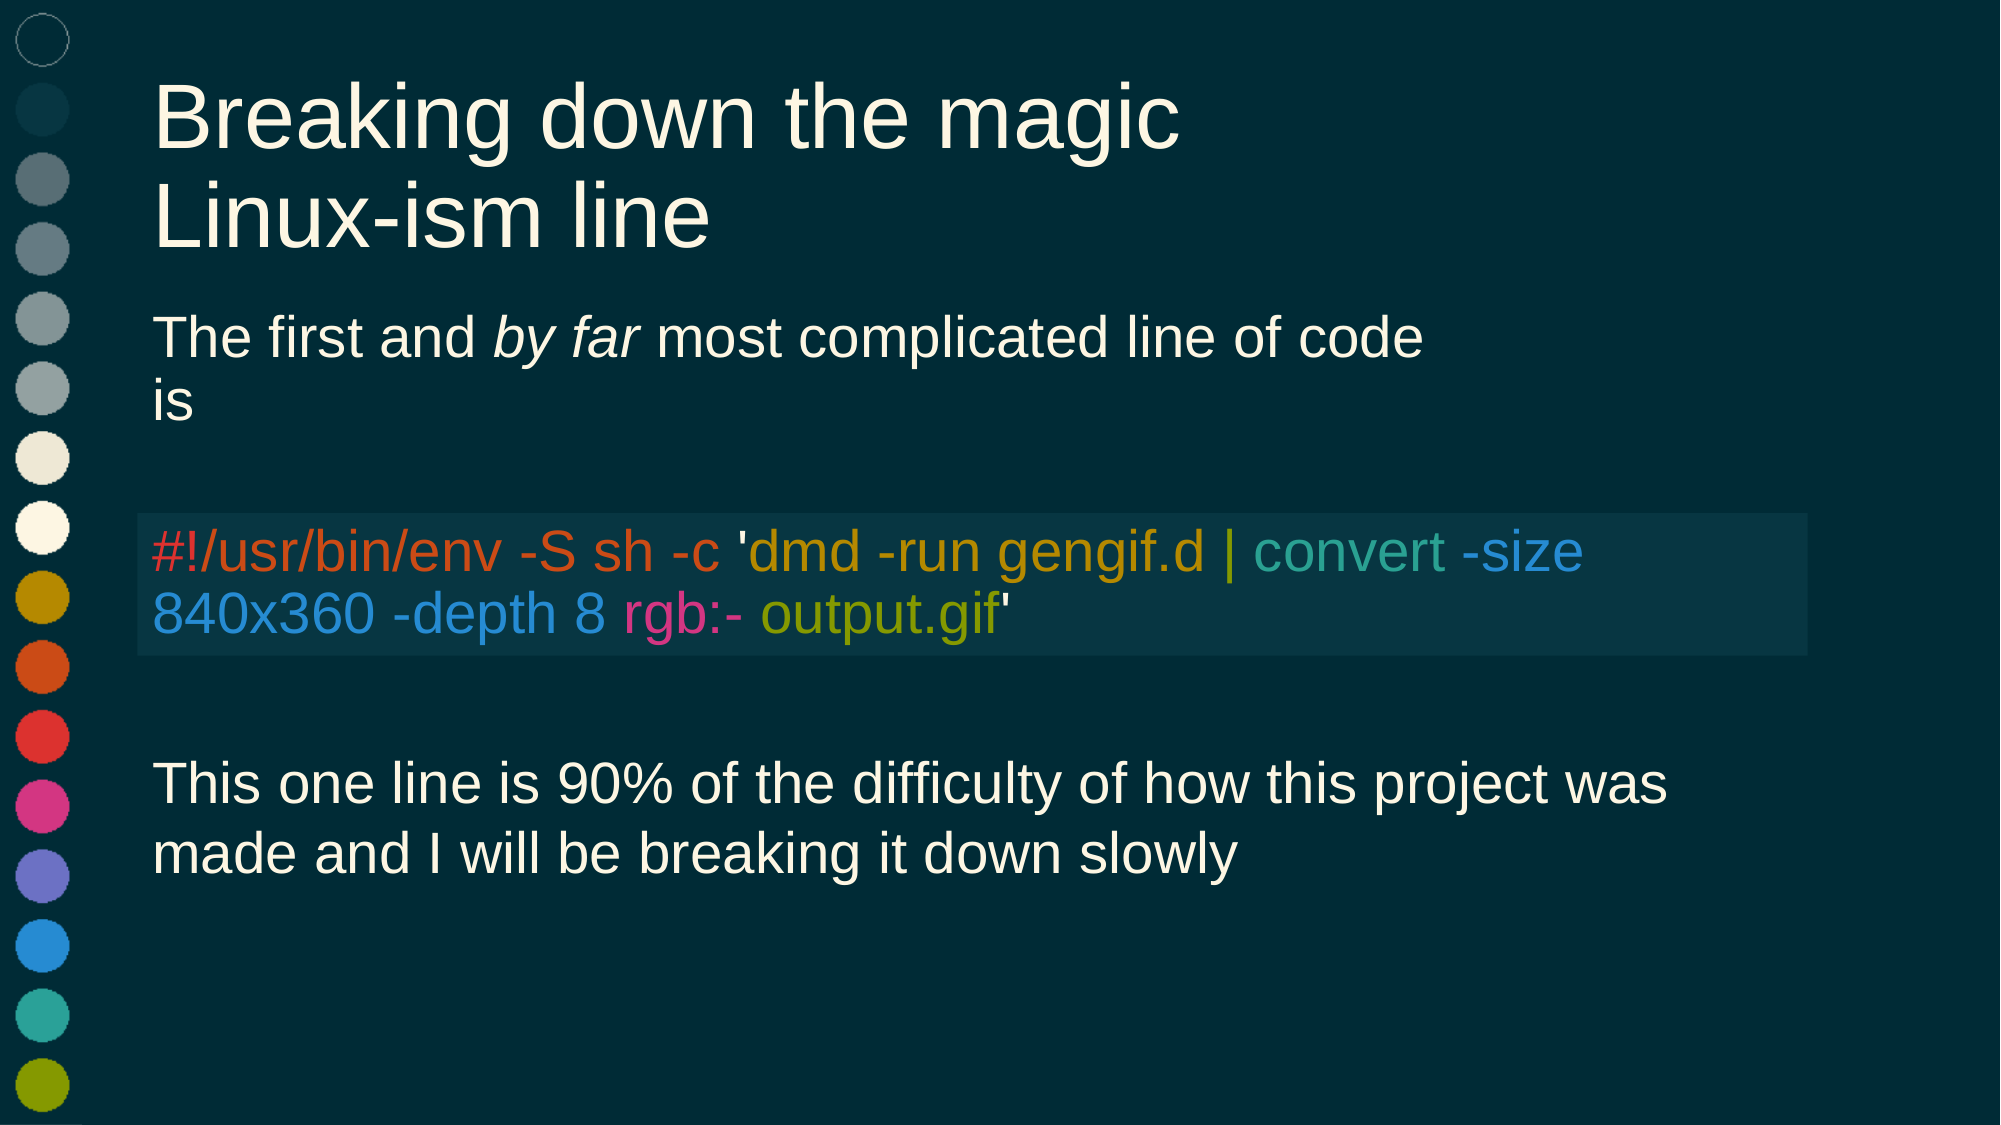

# Breaking down the magic Linux-ism line
The first and by far most complicated line of code is
#!/usr/bin/env -S sh -c 'dmd -run gengif.d | convert -size 840x360 -depth 8 rgb:- output.gif'

This one line is 90% of the difficulty of how this project was made and I will be breaking it down slowly